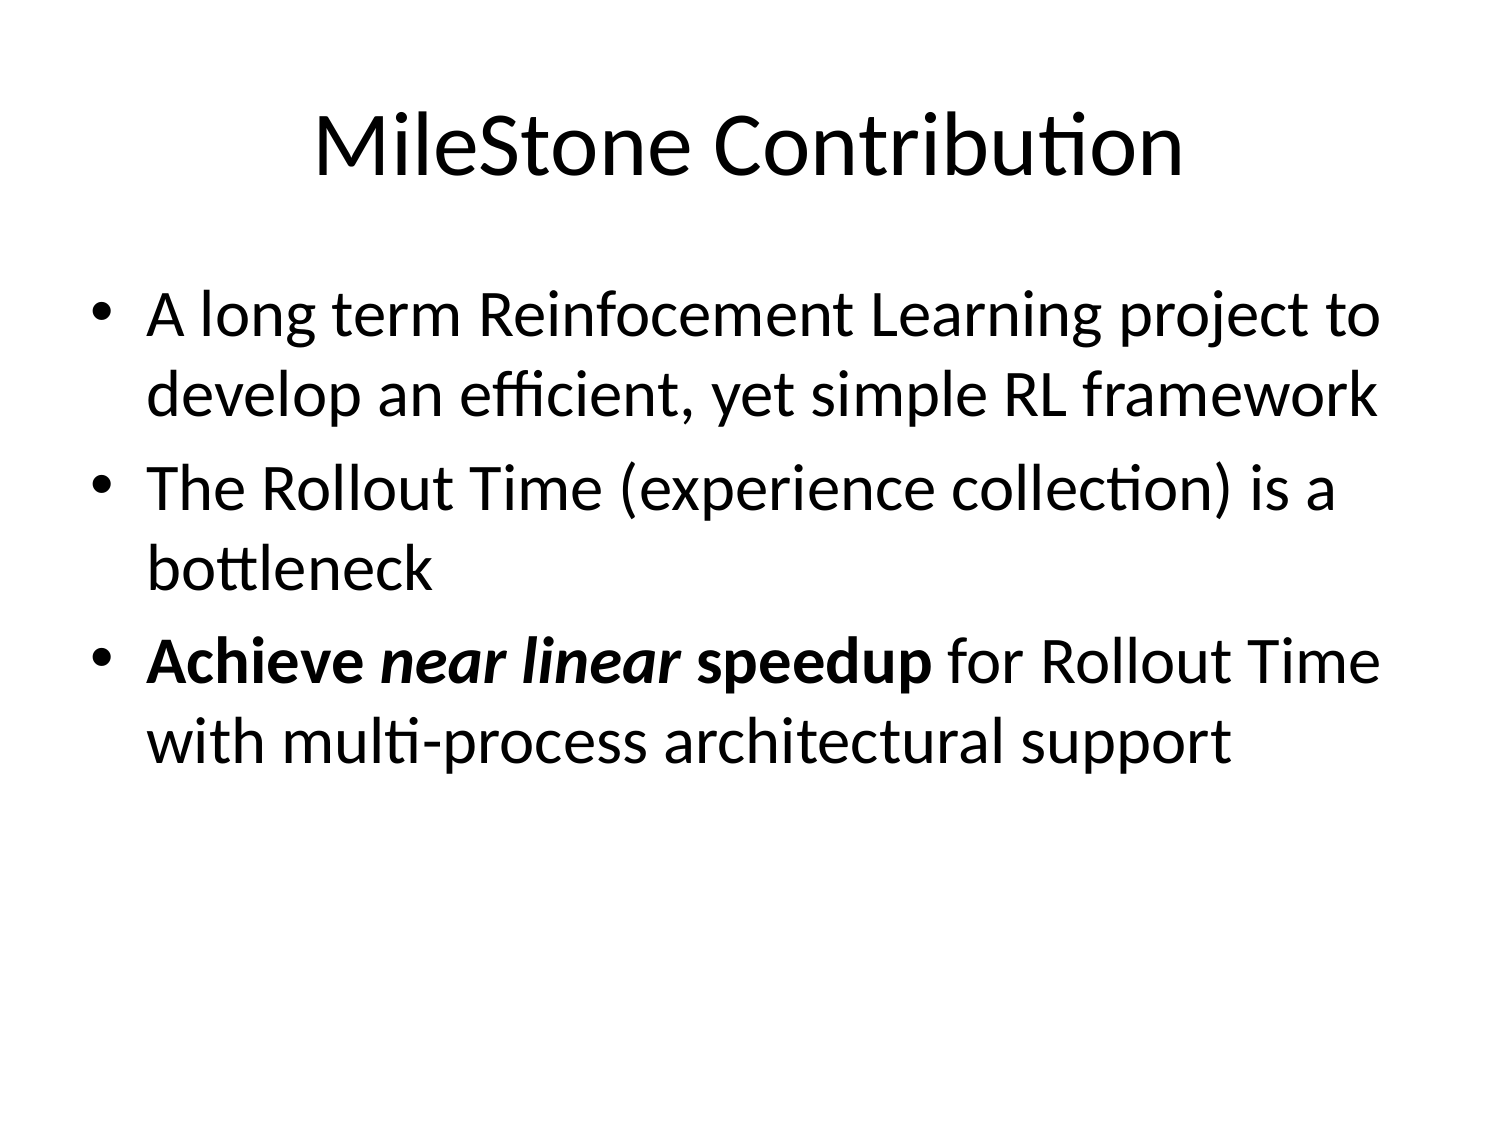

# MileStone Contribution
A long term Reinfocement Learning project to develop an efficient, yet simple RL framework
The Rollout Time (experience collection) is a bottleneck
Achieve near linear speedup for Rollout Time with multi-process architectural support